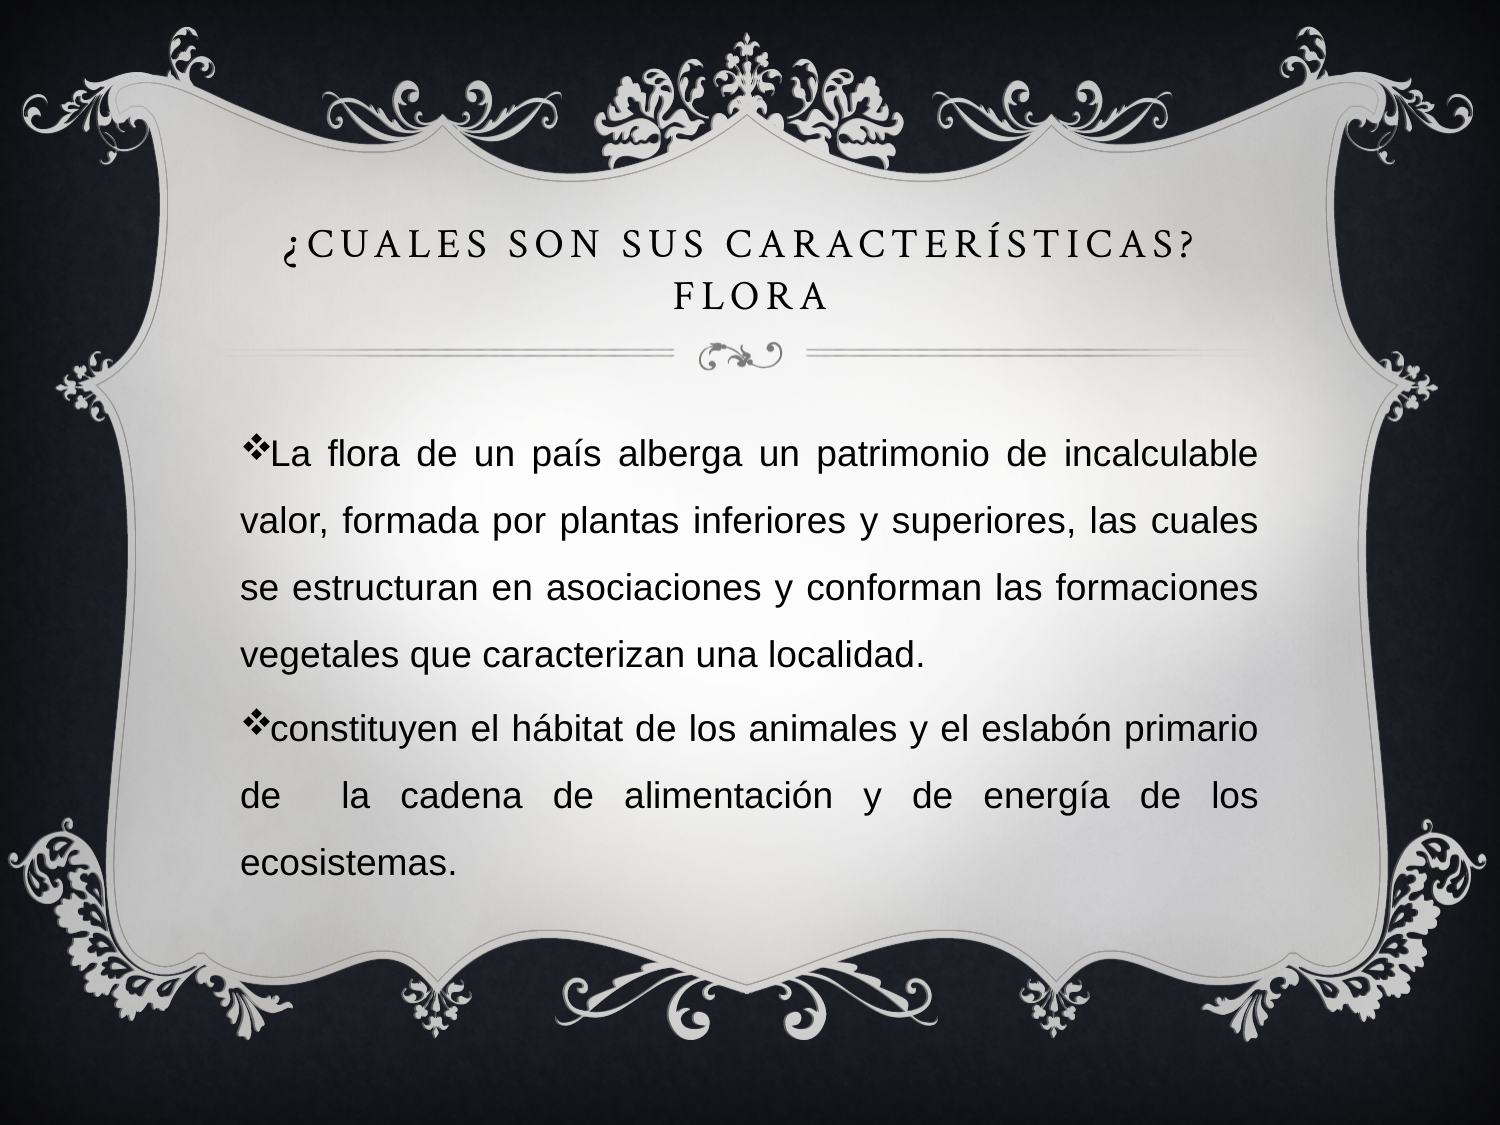

# ¿Cuales son sus características? flora
La flora de un país alberga un patrimonio de incalculable valor, formada por plantas inferiores y superiores, las cuales se estructuran en asociaciones y conforman las formaciones vegetales que caracterizan una localidad.
constituyen el hábitat de los animales y el eslabón primario de  la cadena de alimentación y de energía de los ecosistemas.